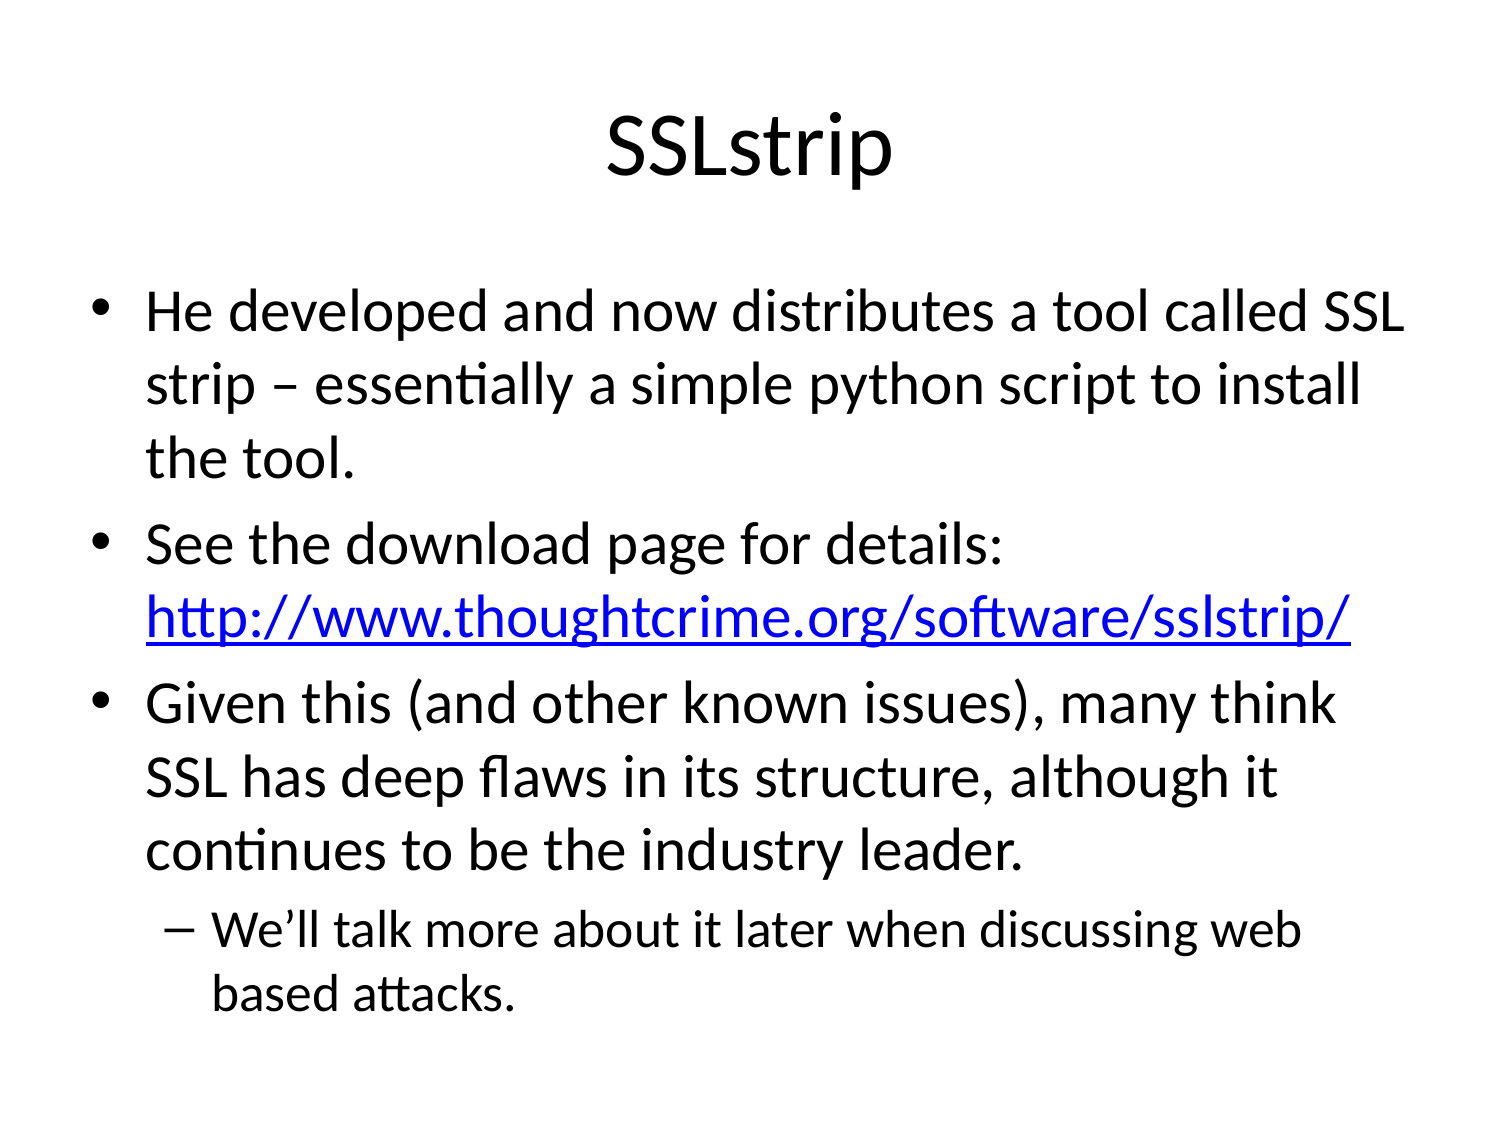

# SSLstrip
He developed and now distributes a tool called SSL strip – essentially a simple python script to install the tool.
See the download page for details: http://www.thoughtcrime.org/software/sslstrip/
Given this (and other known issues), many think SSL has deep flaws in its structure, although it continues to be the industry leader.
We’ll talk more about it later when discussing web based attacks.